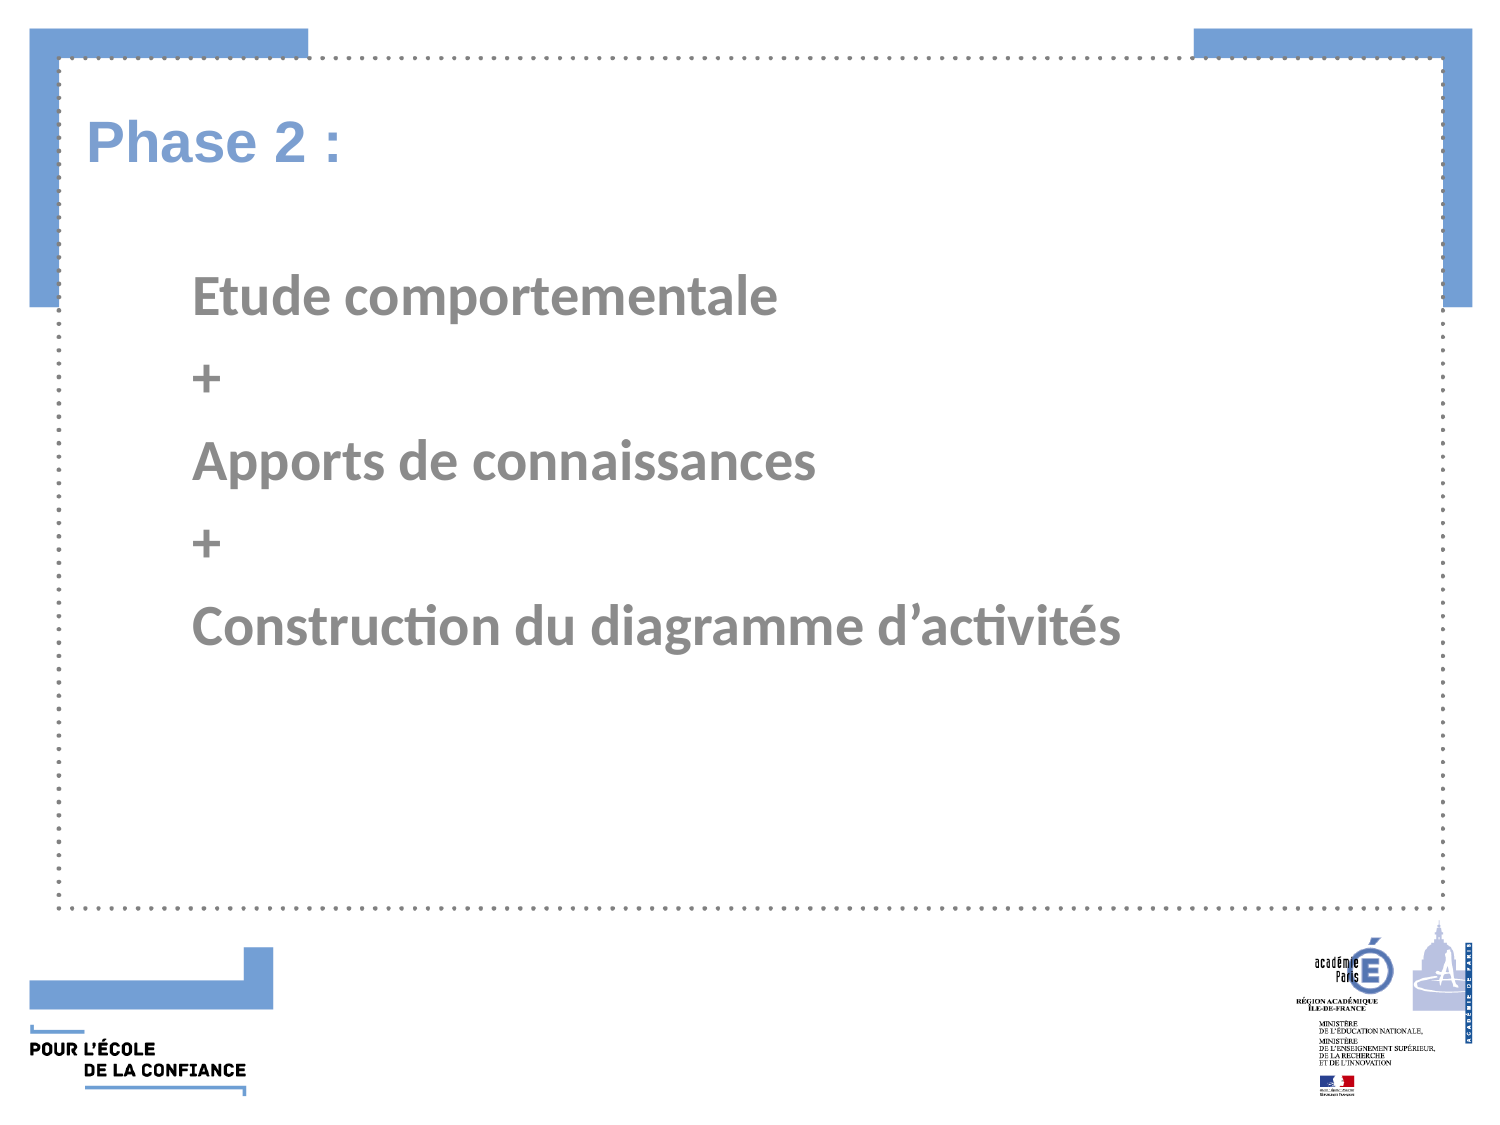

# Phase 2 :
Etude comportementale
+
Apports de connaissances
+
Construction du diagramme d’activités